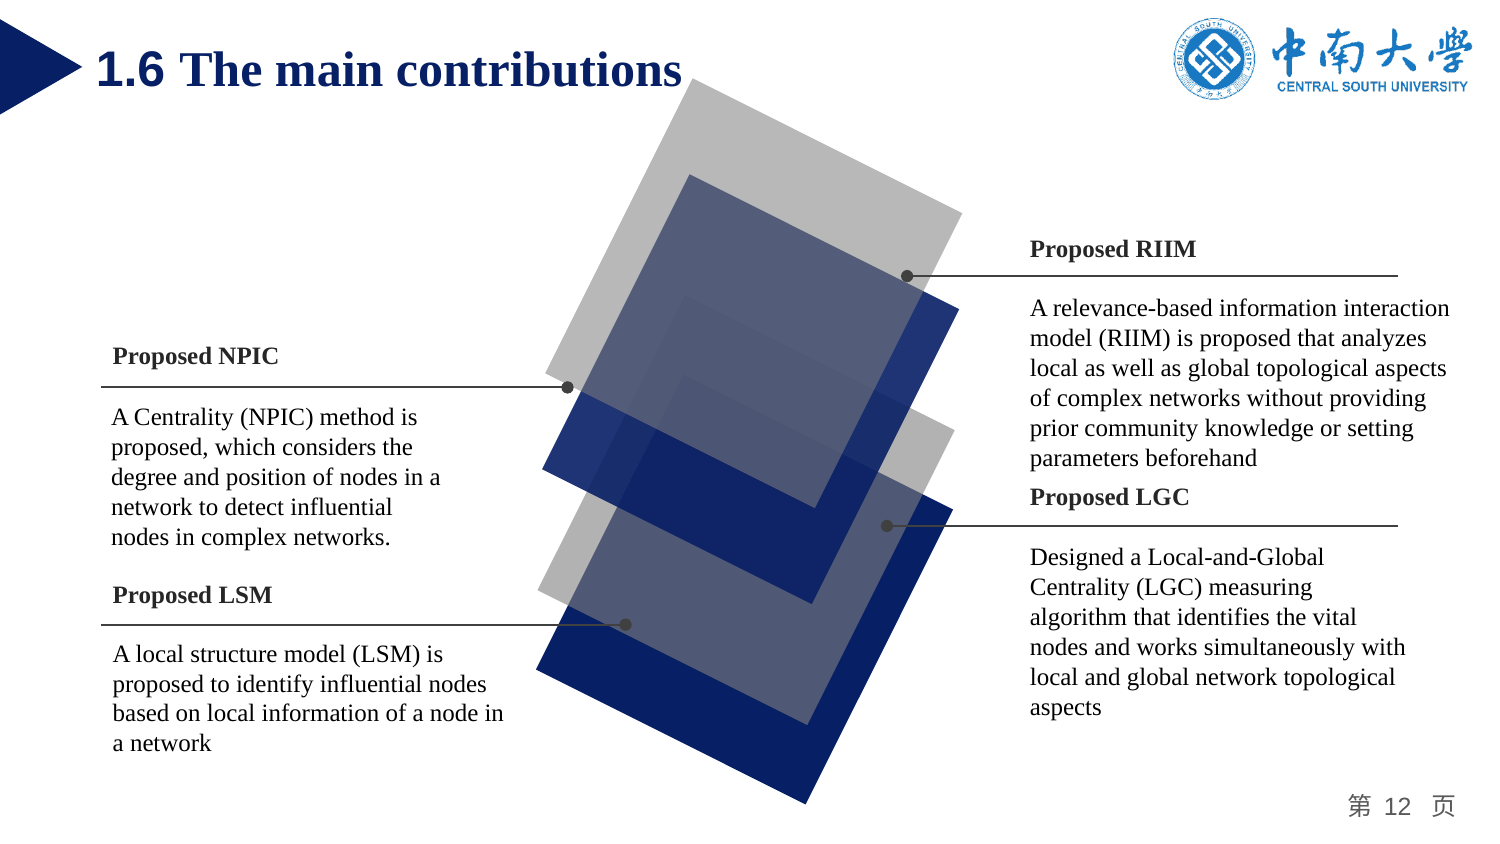

1.6 The main contributions

Proposed RIIM

A relevance-based information interaction model (RIIM) is proposed that analyzes local as well as global topological aspects of complex networks without providing prior community knowledge or setting parameters beforehand
Proposed NPIC

A Centrality (NPIC) method is proposed, which considers the degree and position of nodes in a network to detect influential
nodes in complex networks.

Proposed LGC
Designed a Local-and-Global Centrality (LGC) measuring algorithm that identifies the vital nodes and works simultaneously with local and global network topological aspects
Proposed LSM
A local structure model (LSM) is proposed to identify influential nodes based on local information of a node in a network